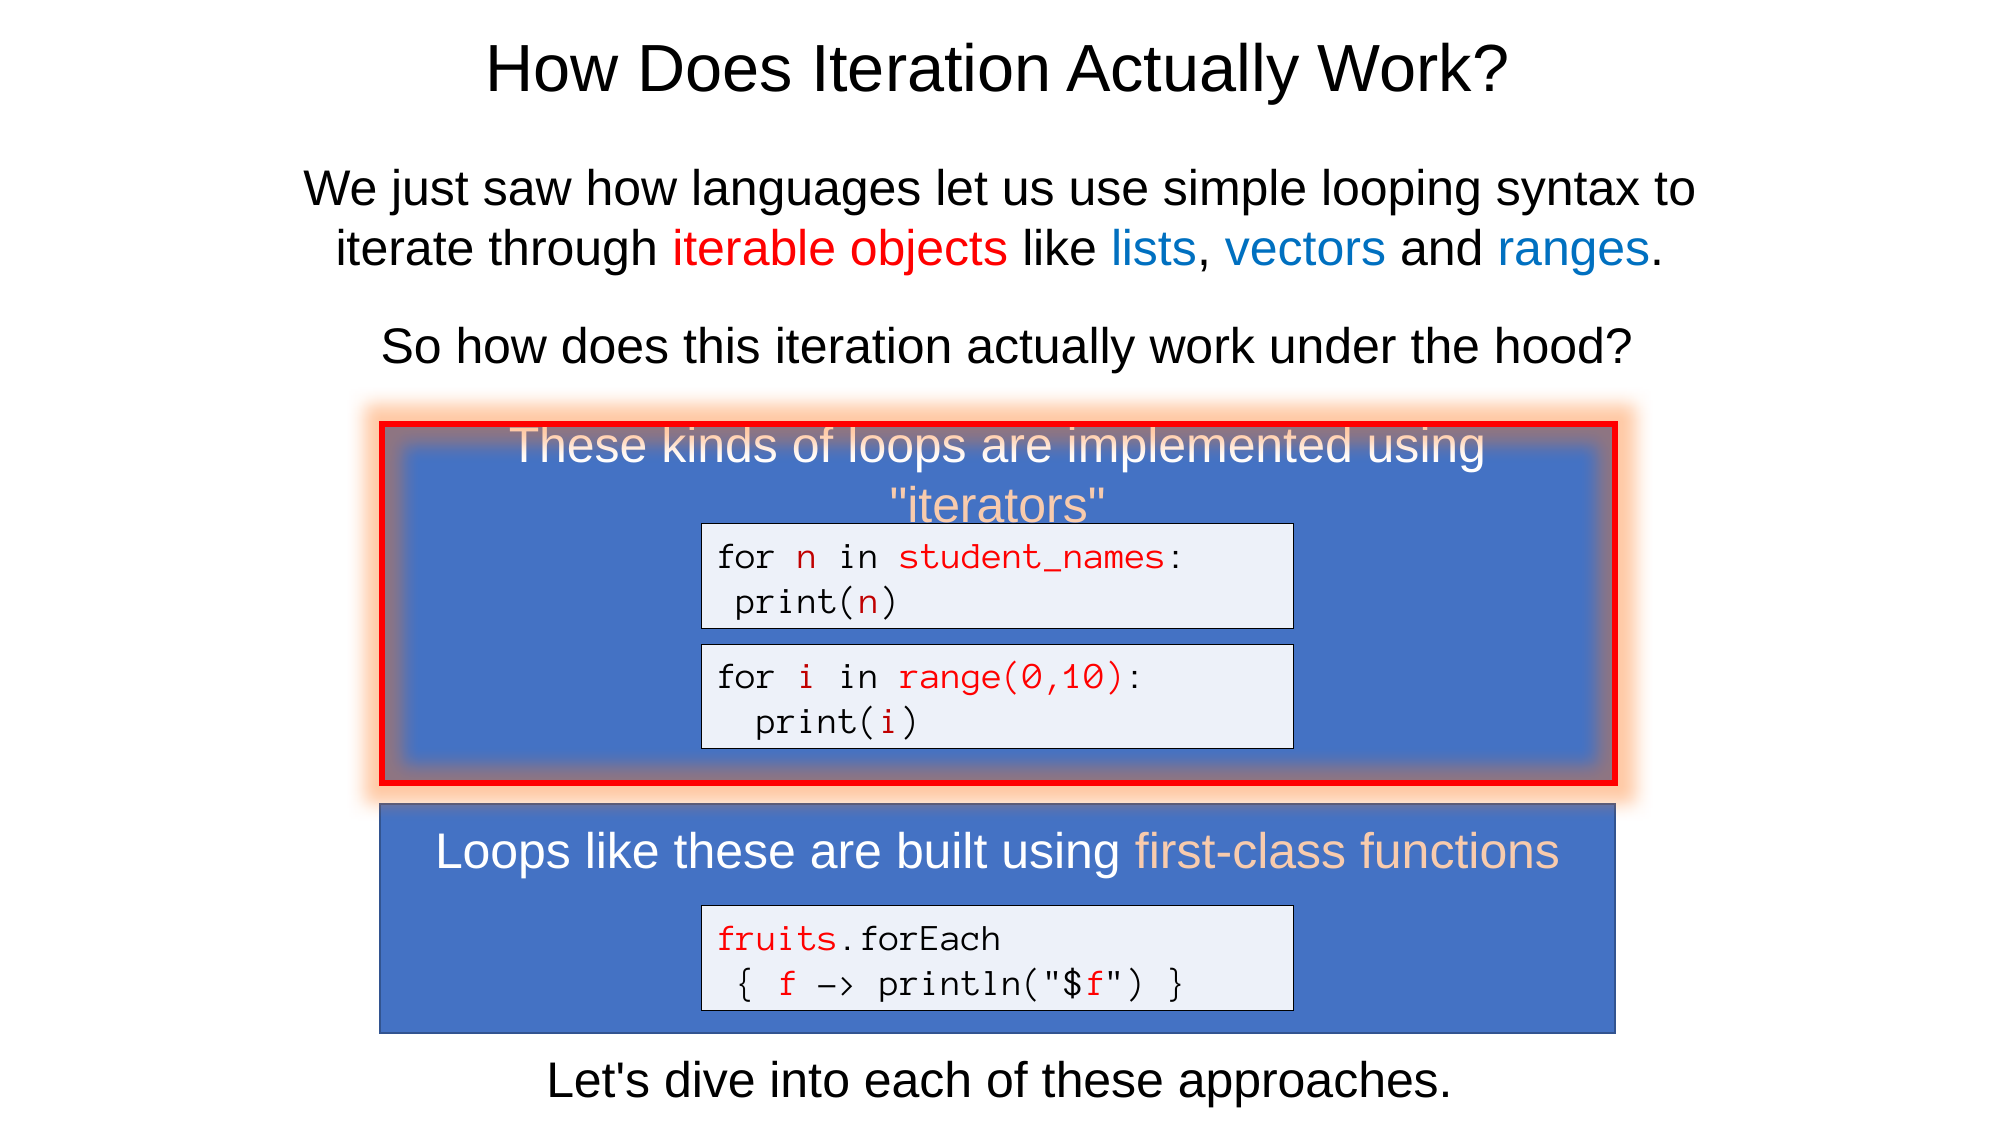

# How Does Iteration Actually Work?
We just saw how languages let us use simple looping syntax to iterate through iterable objects like lists, vectors and ranges.
So how does this iteration actually work under the hood?
These kinds of loops are implemented using "iterators"

for n in student_names:
 print(n)
for i in range(0,10):
  print(i)
Loops like these are built using first-class functions

fruits.forEach
 { f -> println("$f") }
Let's dive into each of these approaches.